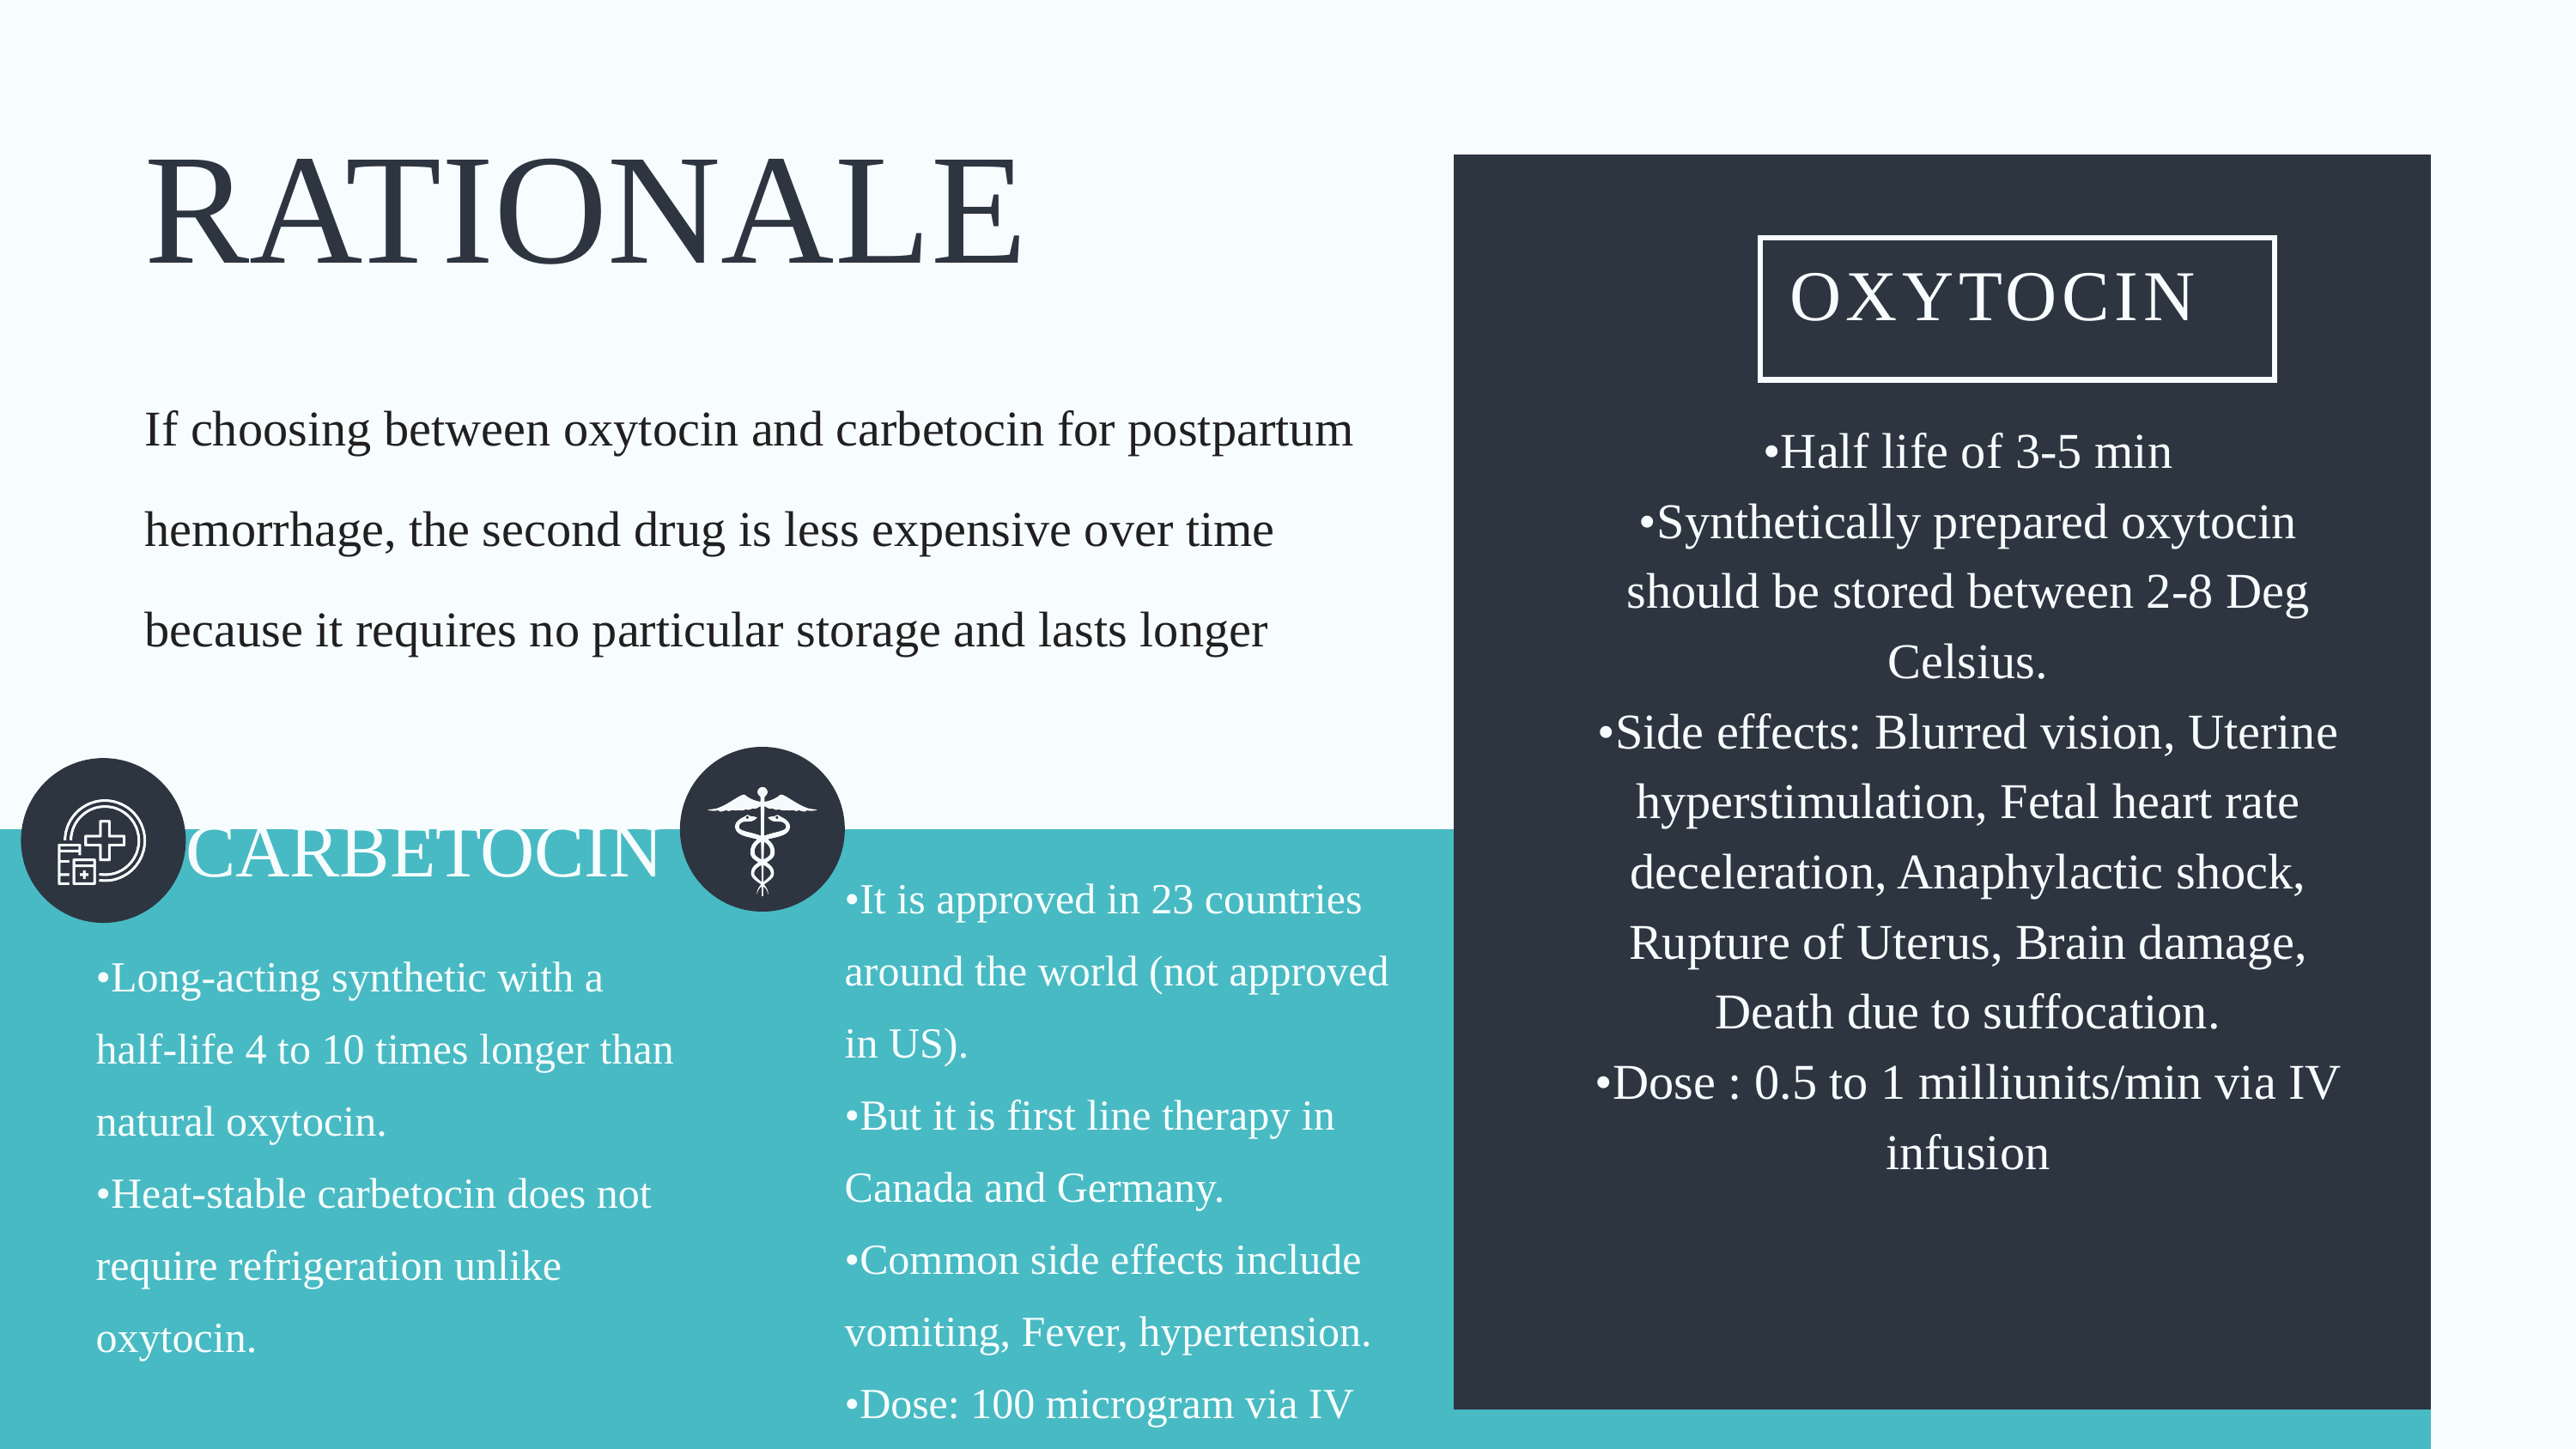

RATIONALE

OXYTOCIN
If choosing between oxytocin and carbetocin for postpartum hemorrhage, the second drug is less expensive over time because it requires no particular storage and lasts longer
•Half life of 3-5 min
•Synthetically prepared oxytocin should be stored between 2-8 Deg Celsius.
•Side effects: Blurred vision, Uterine hyperstimulation, Fetal heart rate deceleration, Anaphylactic shock, Rupture of Uterus, Brain damage, Death due to suffocation.
•Dose : 0.5 to 1 milliunits/min via IV infusion

CARBETOCIN

•It is approved in 23 countries around the world (not approved in US).
•But it is first line therapy in Canada and Germany.
•Common side effects include vomiting, Fever, hypertension.
•Dose: 100 microgram via IV

•Long-acting synthetic with a half-life 4 to 10 times longer than natural oxytocin.
•Heat-stable carbetocin does not require refrigeration unlike oxytocin.